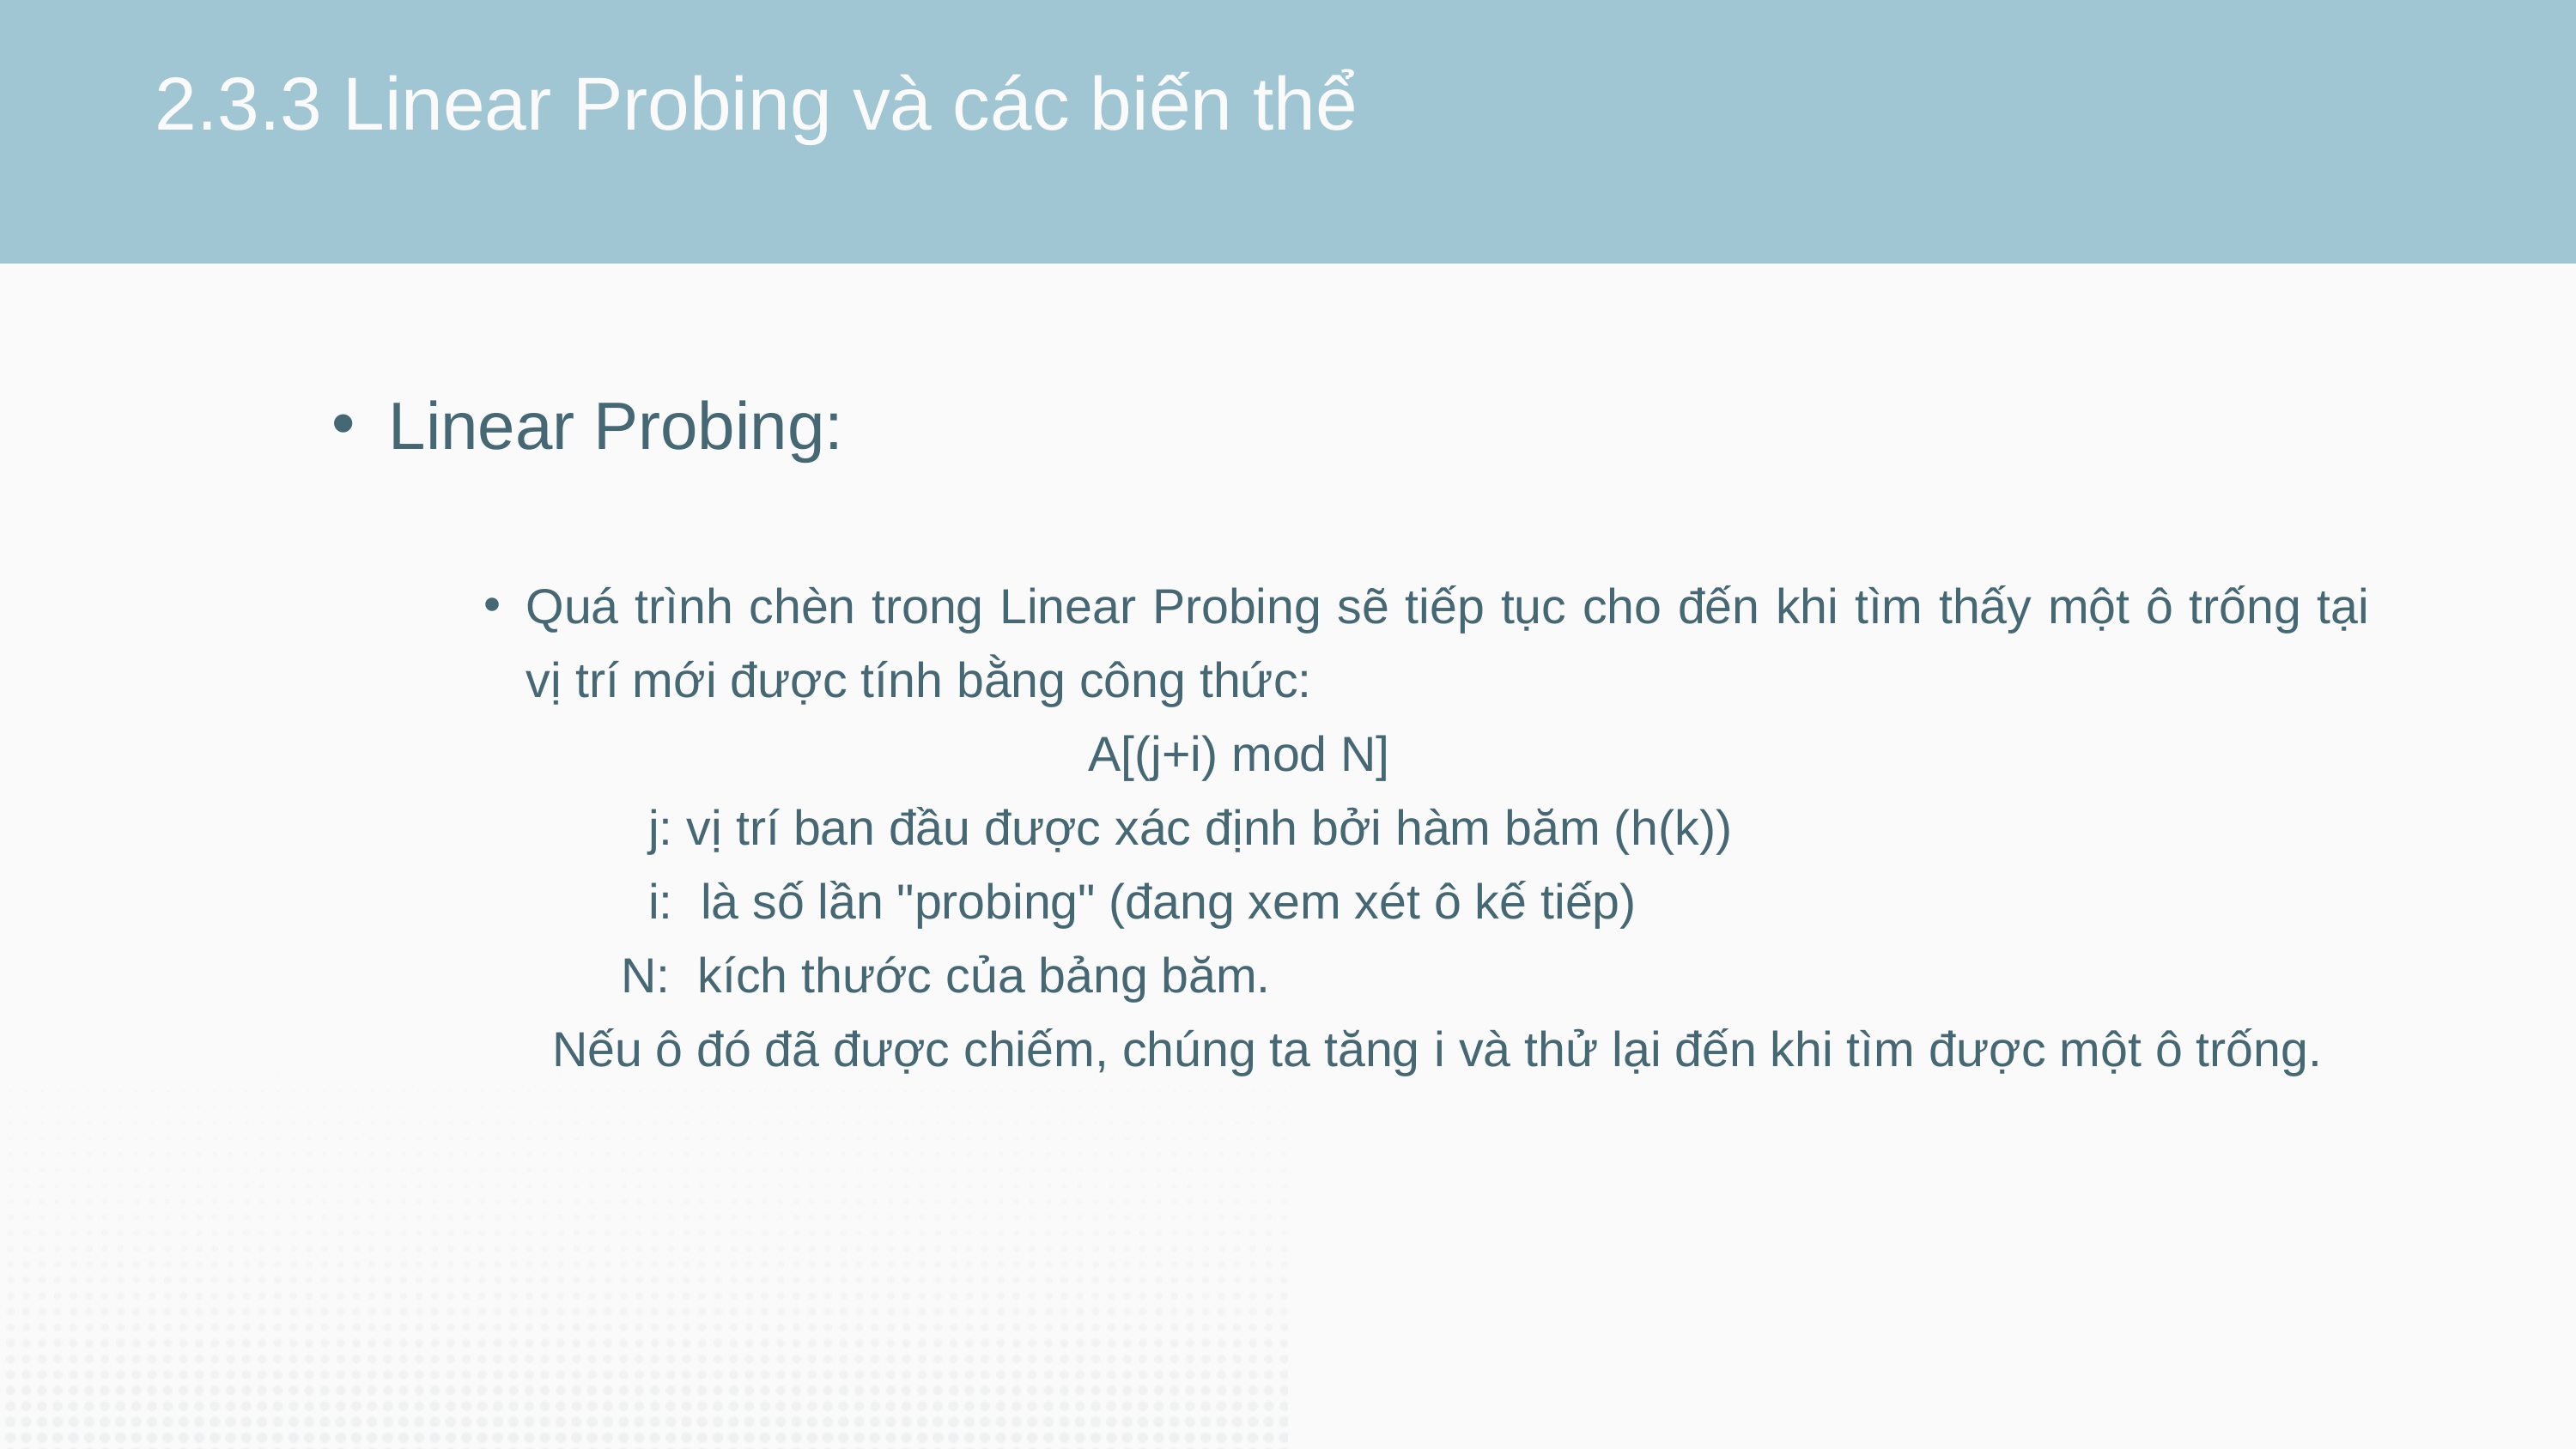

2.3.3 Linear Probing và các biến thể

Linear Probing:

Quá trình chèn trong Linear Probing sẽ tiếp tục cho đến khi tìm thấy một ô trống tại vị trí mới được tính bằng công thức:
                                               A[(j+i) mod N]
               j: vị trí ban đầu được xác định bởi hàm băm (h(k))
               i:  là số lần "probing" (đang xem xét ô kế tiếp)
             N:  kích thước của bảng băm.
        Nếu ô đó đã được chiếm, chúng ta tăng i và thử lại đến khi tìm được một ô trống.